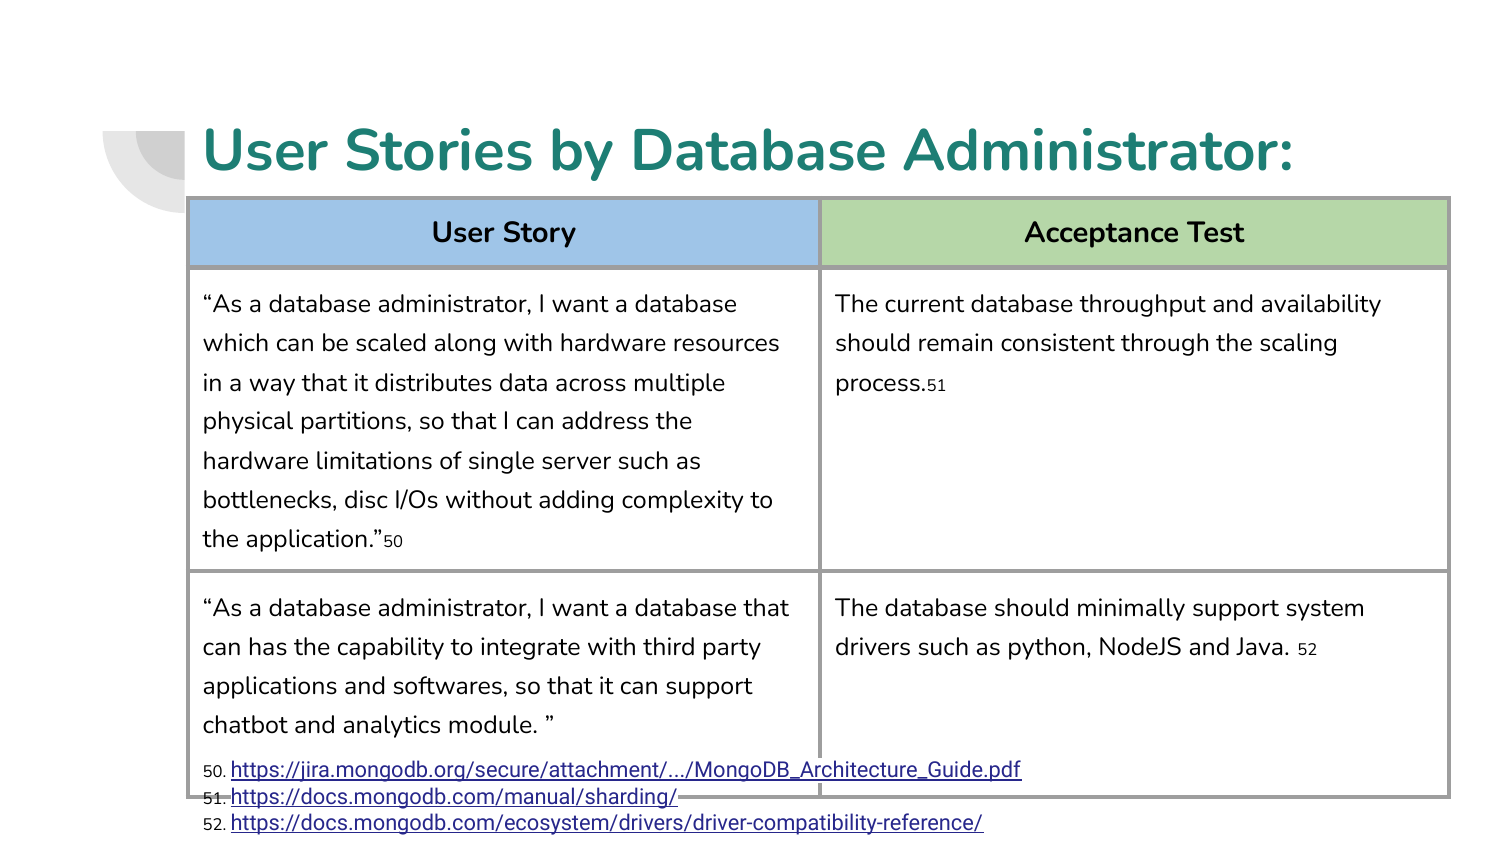

User Stories by Database Administrator:
| User Story | Acceptance Test |
| --- | --- |
| “As a database administrator, I want a database which can be scaled along with hardware resources in a way that it distributes data across multiple physical partitions, so that I can address the hardware limitations of single server such as bottlenecks, disc I/Os without adding complexity to the application.”50 | The current database throughput and availability should remain consistent through the scaling process.51 |
| “As a database administrator, I want a database that can has the capability to integrate with third party applications and softwares, so that it can support chatbot and analytics module. ” | The database should minimally support system drivers such as python, NodeJS and Java. 52 |
50. https://jira.mongodb.org/secure/attachment/.../MongoDB_Architecture_Guide.pdf
51. https://docs.mongodb.com/manual/sharding/
52. https://docs.mongodb.com/ecosystem/drivers/driver-compatibility-reference/